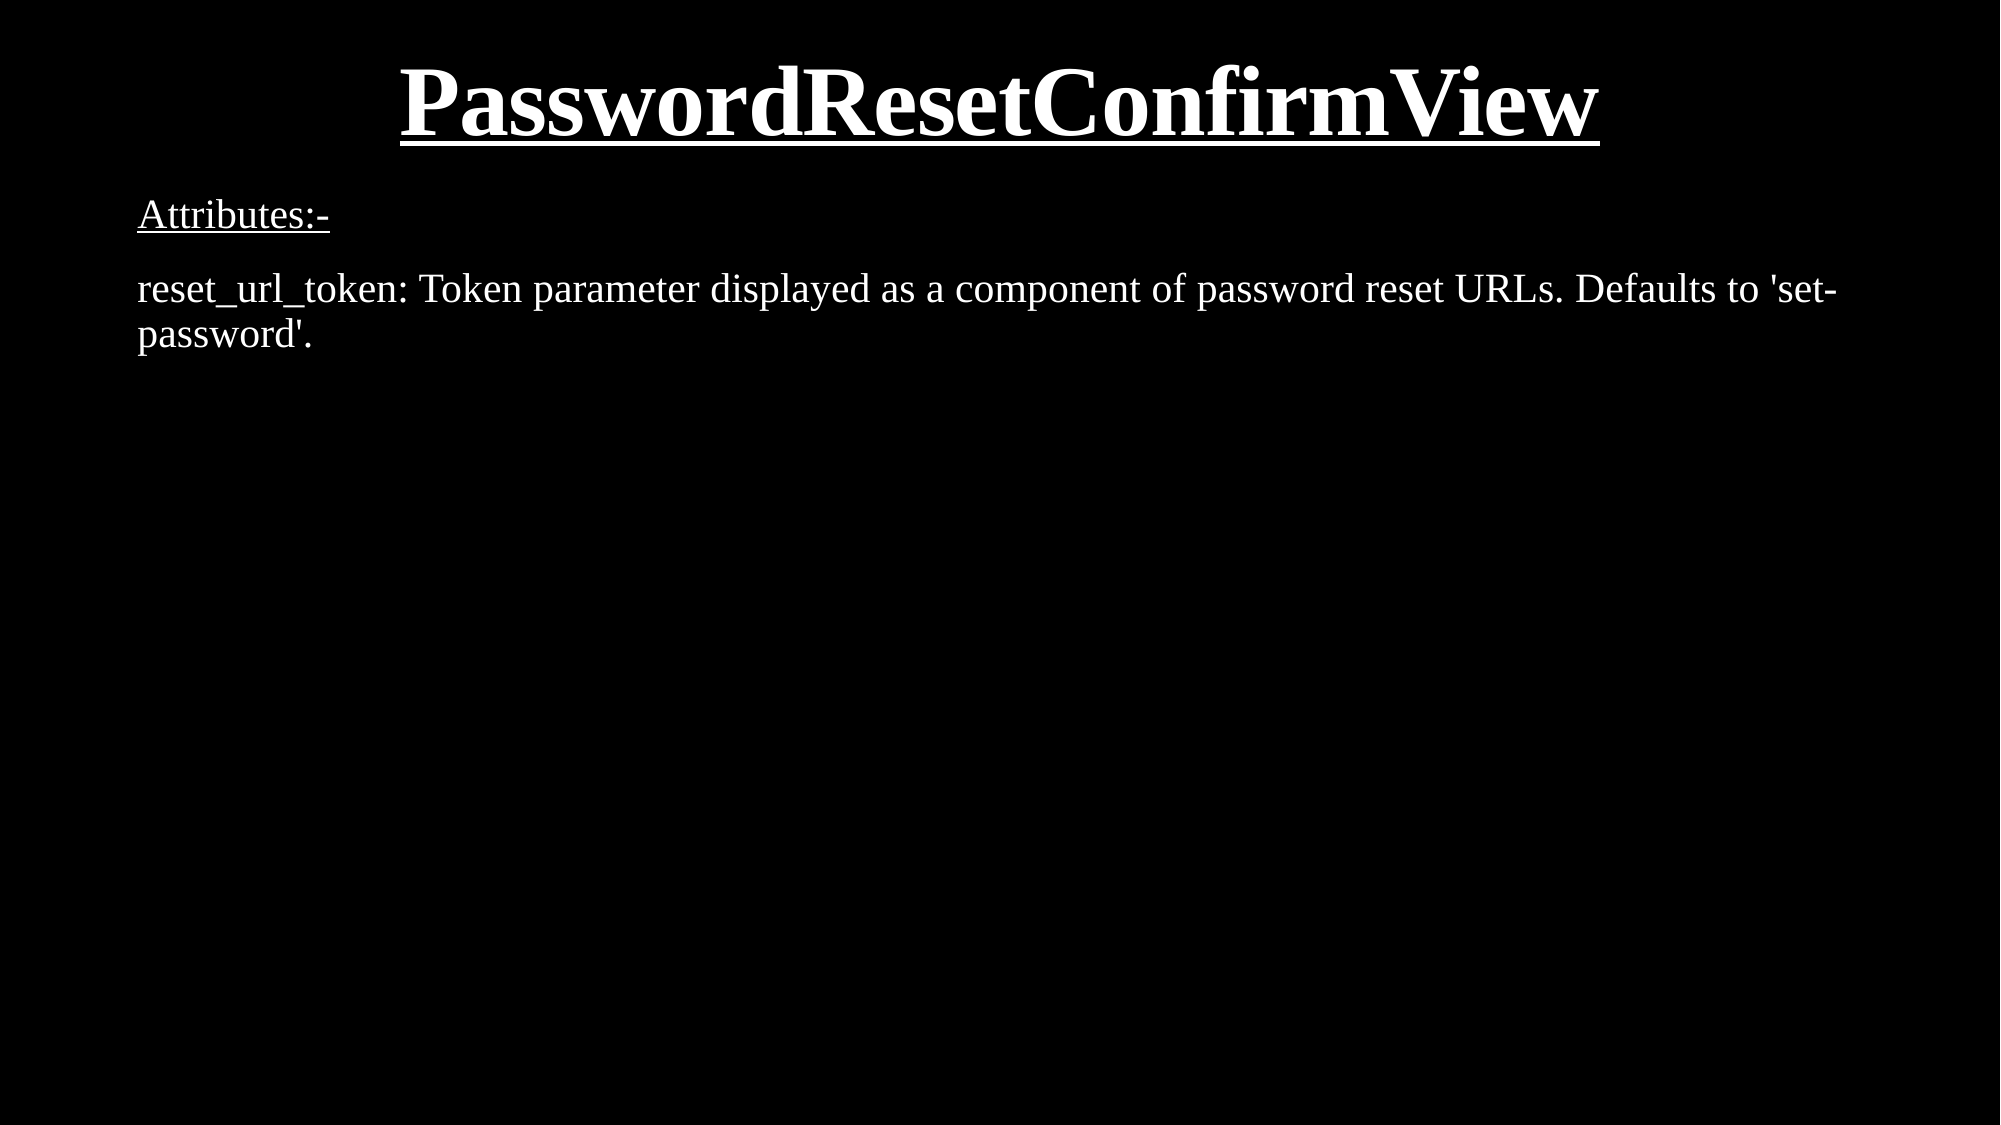

# PasswordResetConfirmView
Attributes:-
reset_url_token: Token parameter displayed as a component of password reset URLs. Defaults to 'set-password'.